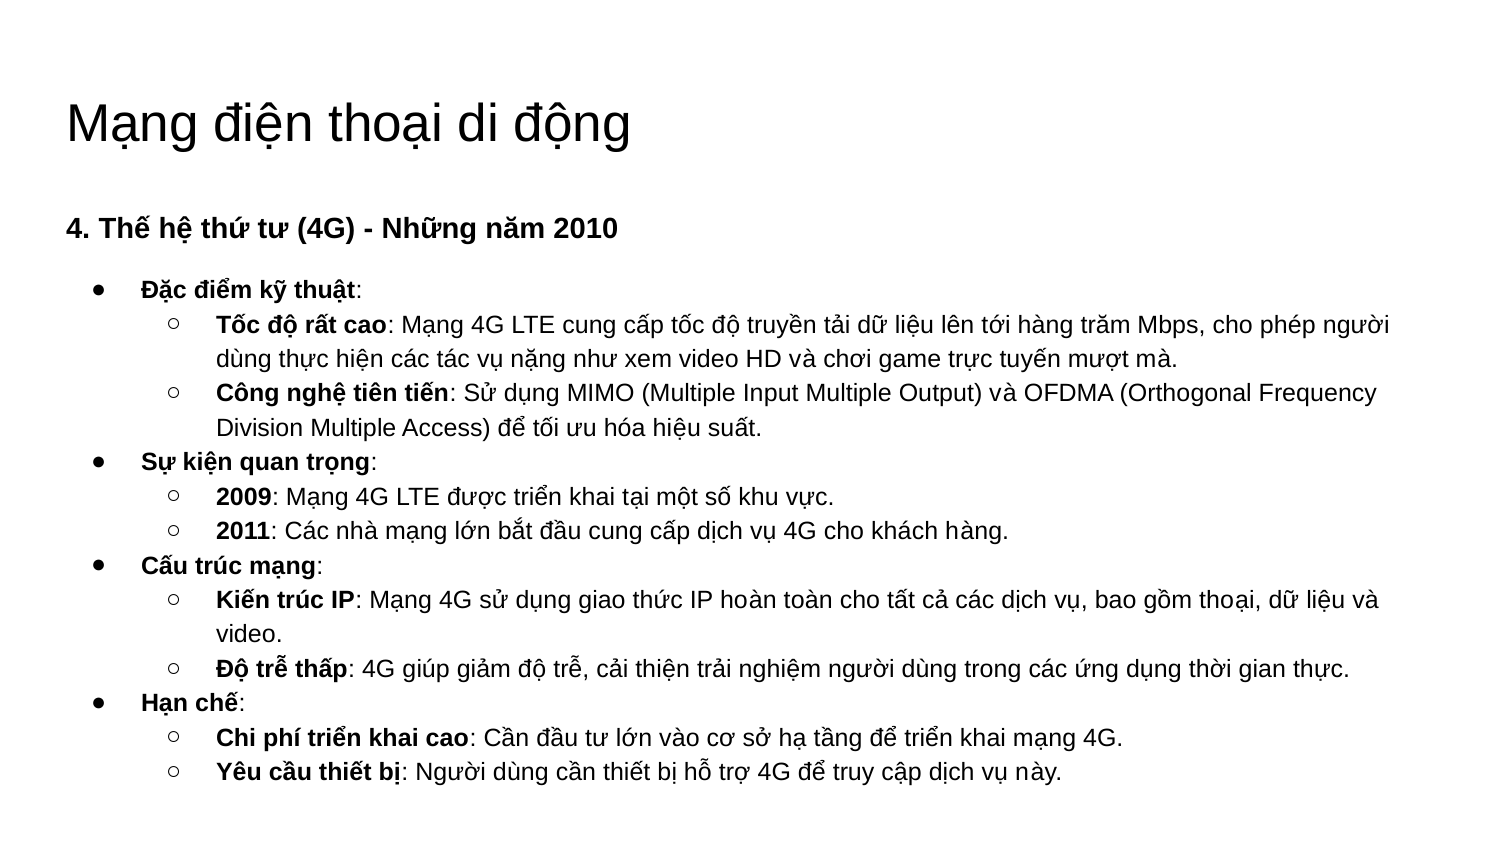

# Mạng điện thoại di động
4. Thế hệ thứ tư (4G) - Những năm 2010
Đặc điểm kỹ thuật:
Tốc độ rất cao: Mạng 4G LTE cung cấp tốc độ truyền tải dữ liệu lên tới hàng trăm Mbps, cho phép người dùng thực hiện các tác vụ nặng như xem video HD và chơi game trực tuyến mượt mà.
Công nghệ tiên tiến: Sử dụng MIMO (Multiple Input Multiple Output) và OFDMA (Orthogonal Frequency Division Multiple Access) để tối ưu hóa hiệu suất.
Sự kiện quan trọng:
2009: Mạng 4G LTE được triển khai tại một số khu vực.
2011: Các nhà mạng lớn bắt đầu cung cấp dịch vụ 4G cho khách hàng.
Cấu trúc mạng:
Kiến trúc IP: Mạng 4G sử dụng giao thức IP hoàn toàn cho tất cả các dịch vụ, bao gồm thoại, dữ liệu và video.
Độ trễ thấp: 4G giúp giảm độ trễ, cải thiện trải nghiệm người dùng trong các ứng dụng thời gian thực.
Hạn chế:
Chi phí triển khai cao: Cần đầu tư lớn vào cơ sở hạ tầng để triển khai mạng 4G.
Yêu cầu thiết bị: Người dùng cần thiết bị hỗ trợ 4G để truy cập dịch vụ này.